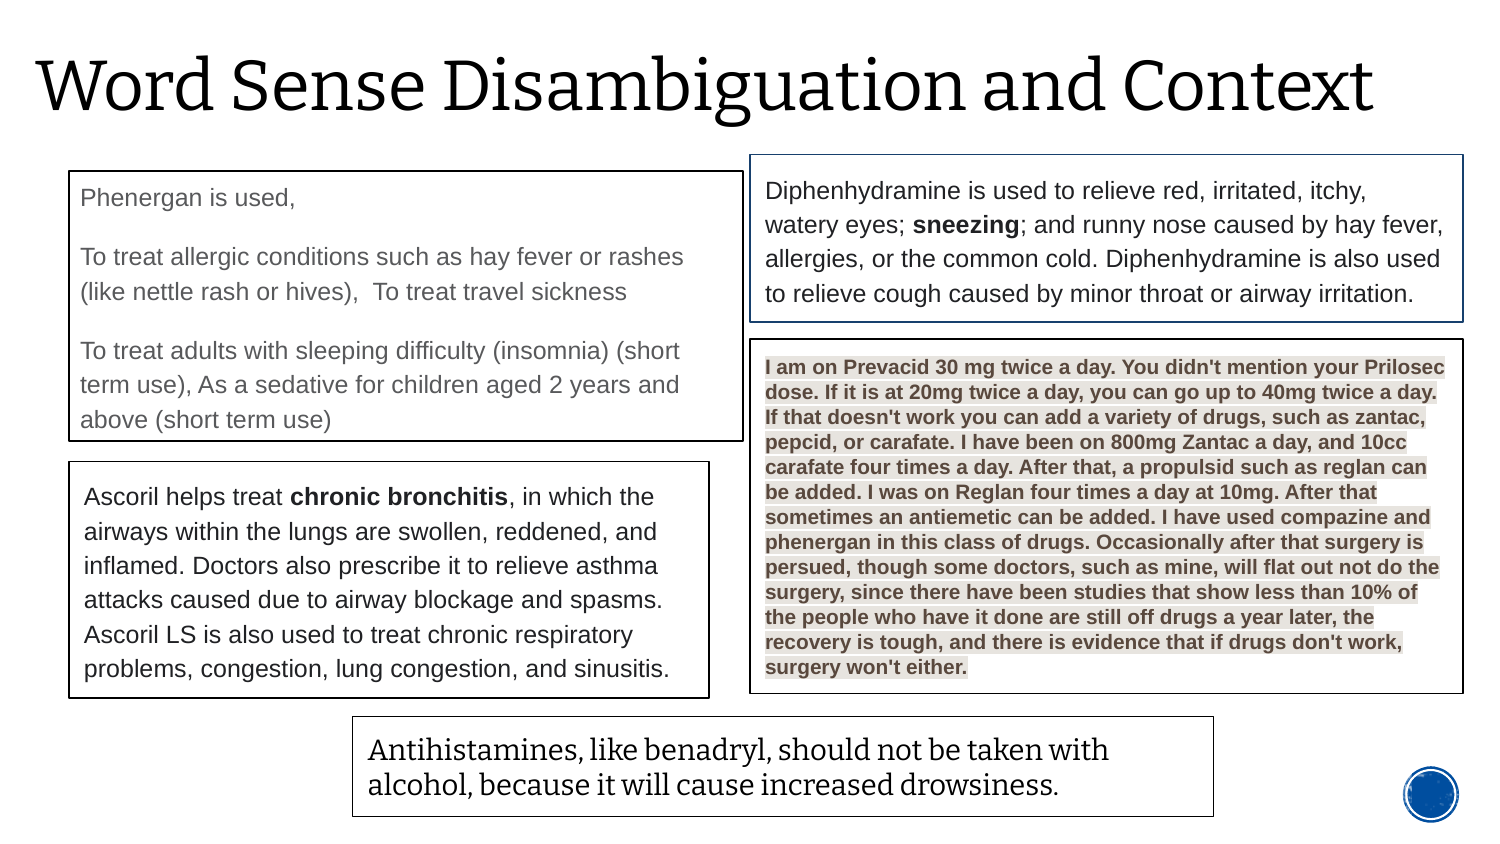

# Word Sense Disambiguation and Context
Diphenhydramine is used to relieve red, irritated, itchy, watery eyes; sneezing; and runny nose caused by hay fever, allergies, or the common cold. Diphenhydramine is also used to relieve cough caused by minor throat or airway irritation.
Phenergan is used,
To treat allergic conditions such as hay fever or rashes (like nettle rash or hives),  To treat travel sickness
To treat adults with sleeping difficulty (insomnia) (short term use), As a sedative for children aged 2 years and above (short term use)
I am on Prevacid 30 mg twice a day. You didn't mention your Prilosec dose. If it is at 20mg twice a day, you can go up to 40mg twice a day. If that doesn't work you can add a variety of drugs, such as zantac, pepcid, or carafate. I have been on 800mg Zantac a day, and 10cc carafate four times a day. After that, a propulsid such as reglan can be added. I was on Reglan four times a day at 10mg. After that sometimes an antiemetic can be added. I have used compazine and phenergan in this class of drugs. Occasionally after that surgery is persued, though some doctors, such as mine, will flat out not do the surgery, since there have been studies that show less than 10% of the people who have it done are still off drugs a year later, the recovery is tough, and there is evidence that if drugs don't work, surgery won't either.
Ascoril helps treat chronic bronchitis, in which the airways within the lungs are swollen, reddened, and inflamed. Doctors also prescribe it to relieve asthma attacks caused due to airway blockage and spasms. Ascoril LS is also used to treat chronic respiratory problems, congestion, lung congestion, and sinusitis.
Antihistamines, like benadryl, should not be taken with alcohol, because it will cause increased drowsiness.